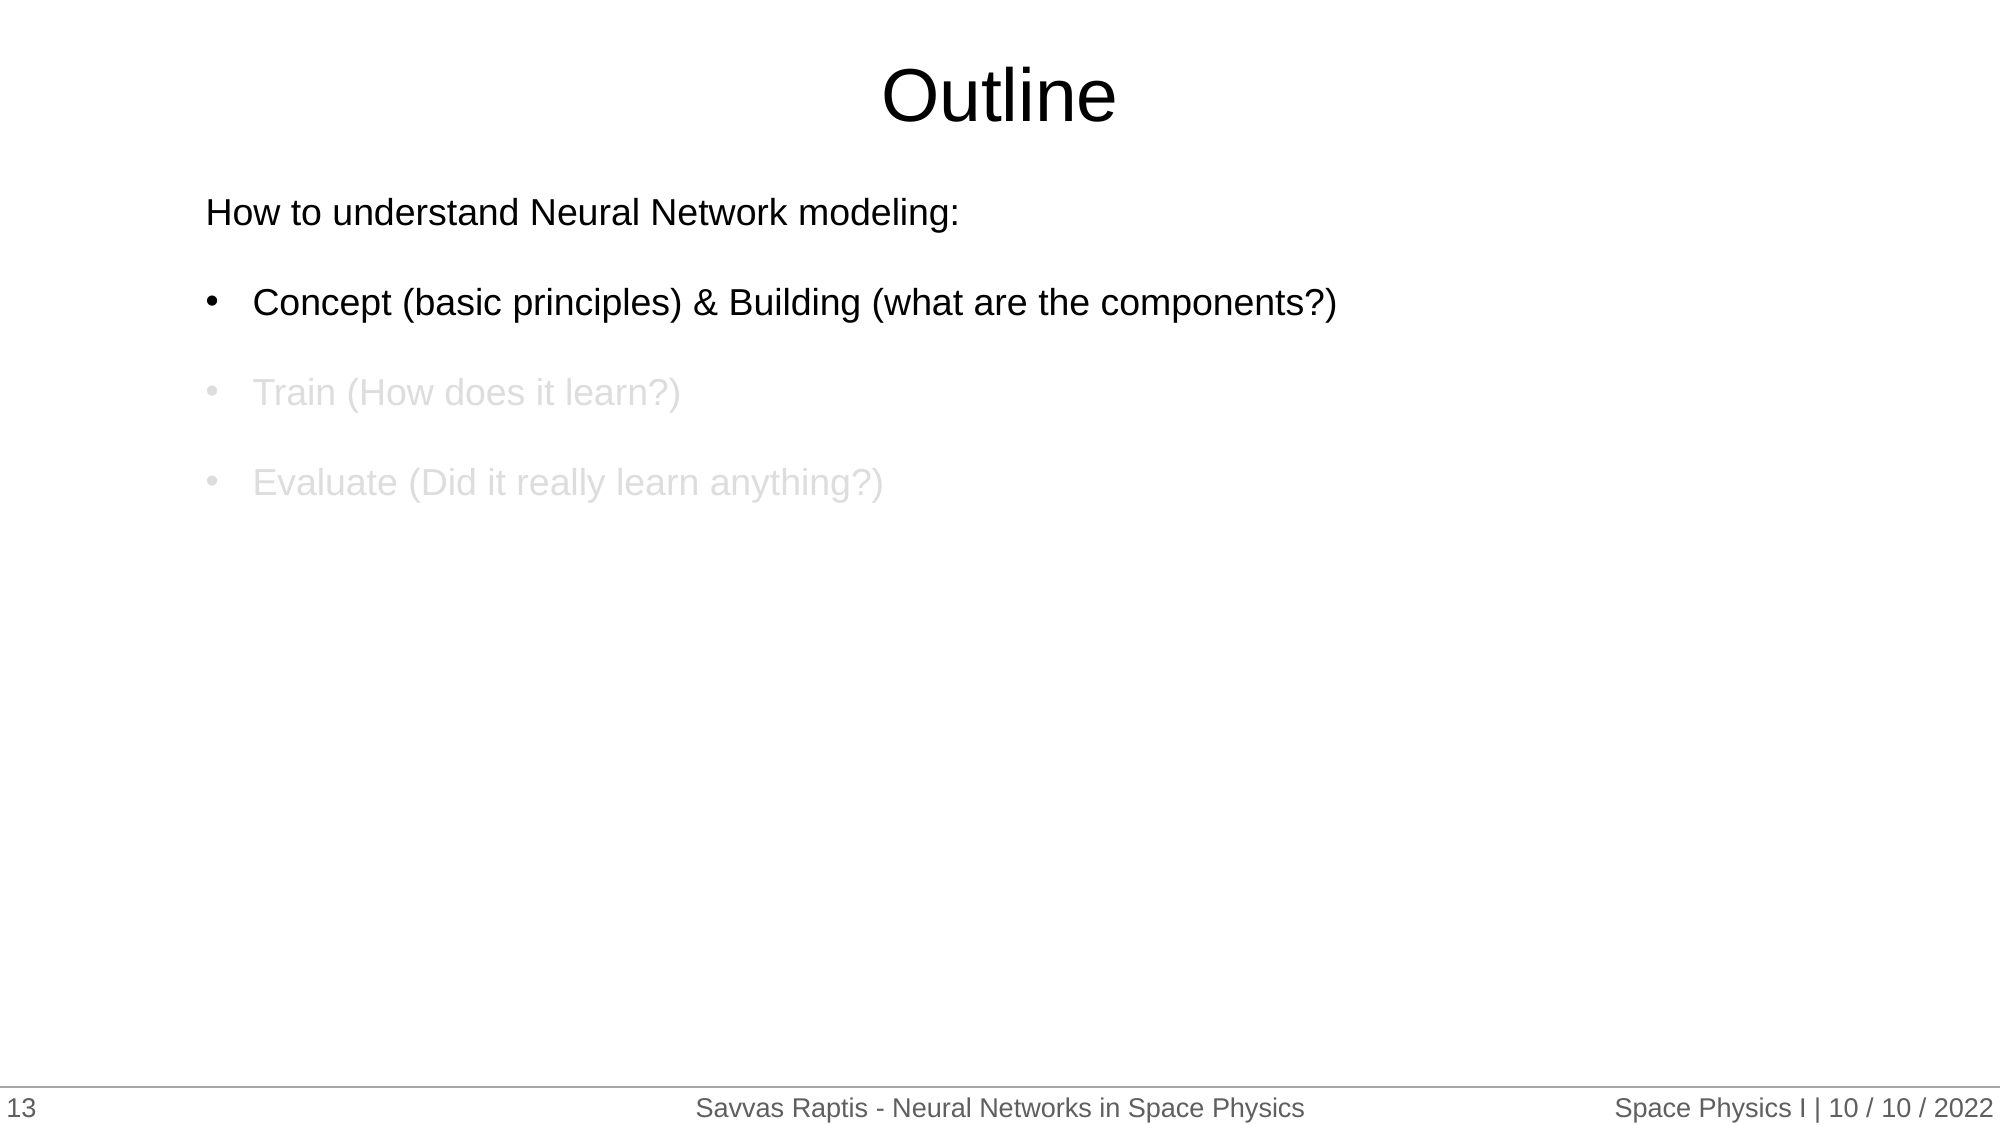

# Outline
How to understand Neural Network modeling:

Concept (basic principles) & Building (what are the components?)

Train (How does it learn?)

Evaluate (Did it really learn anything?)